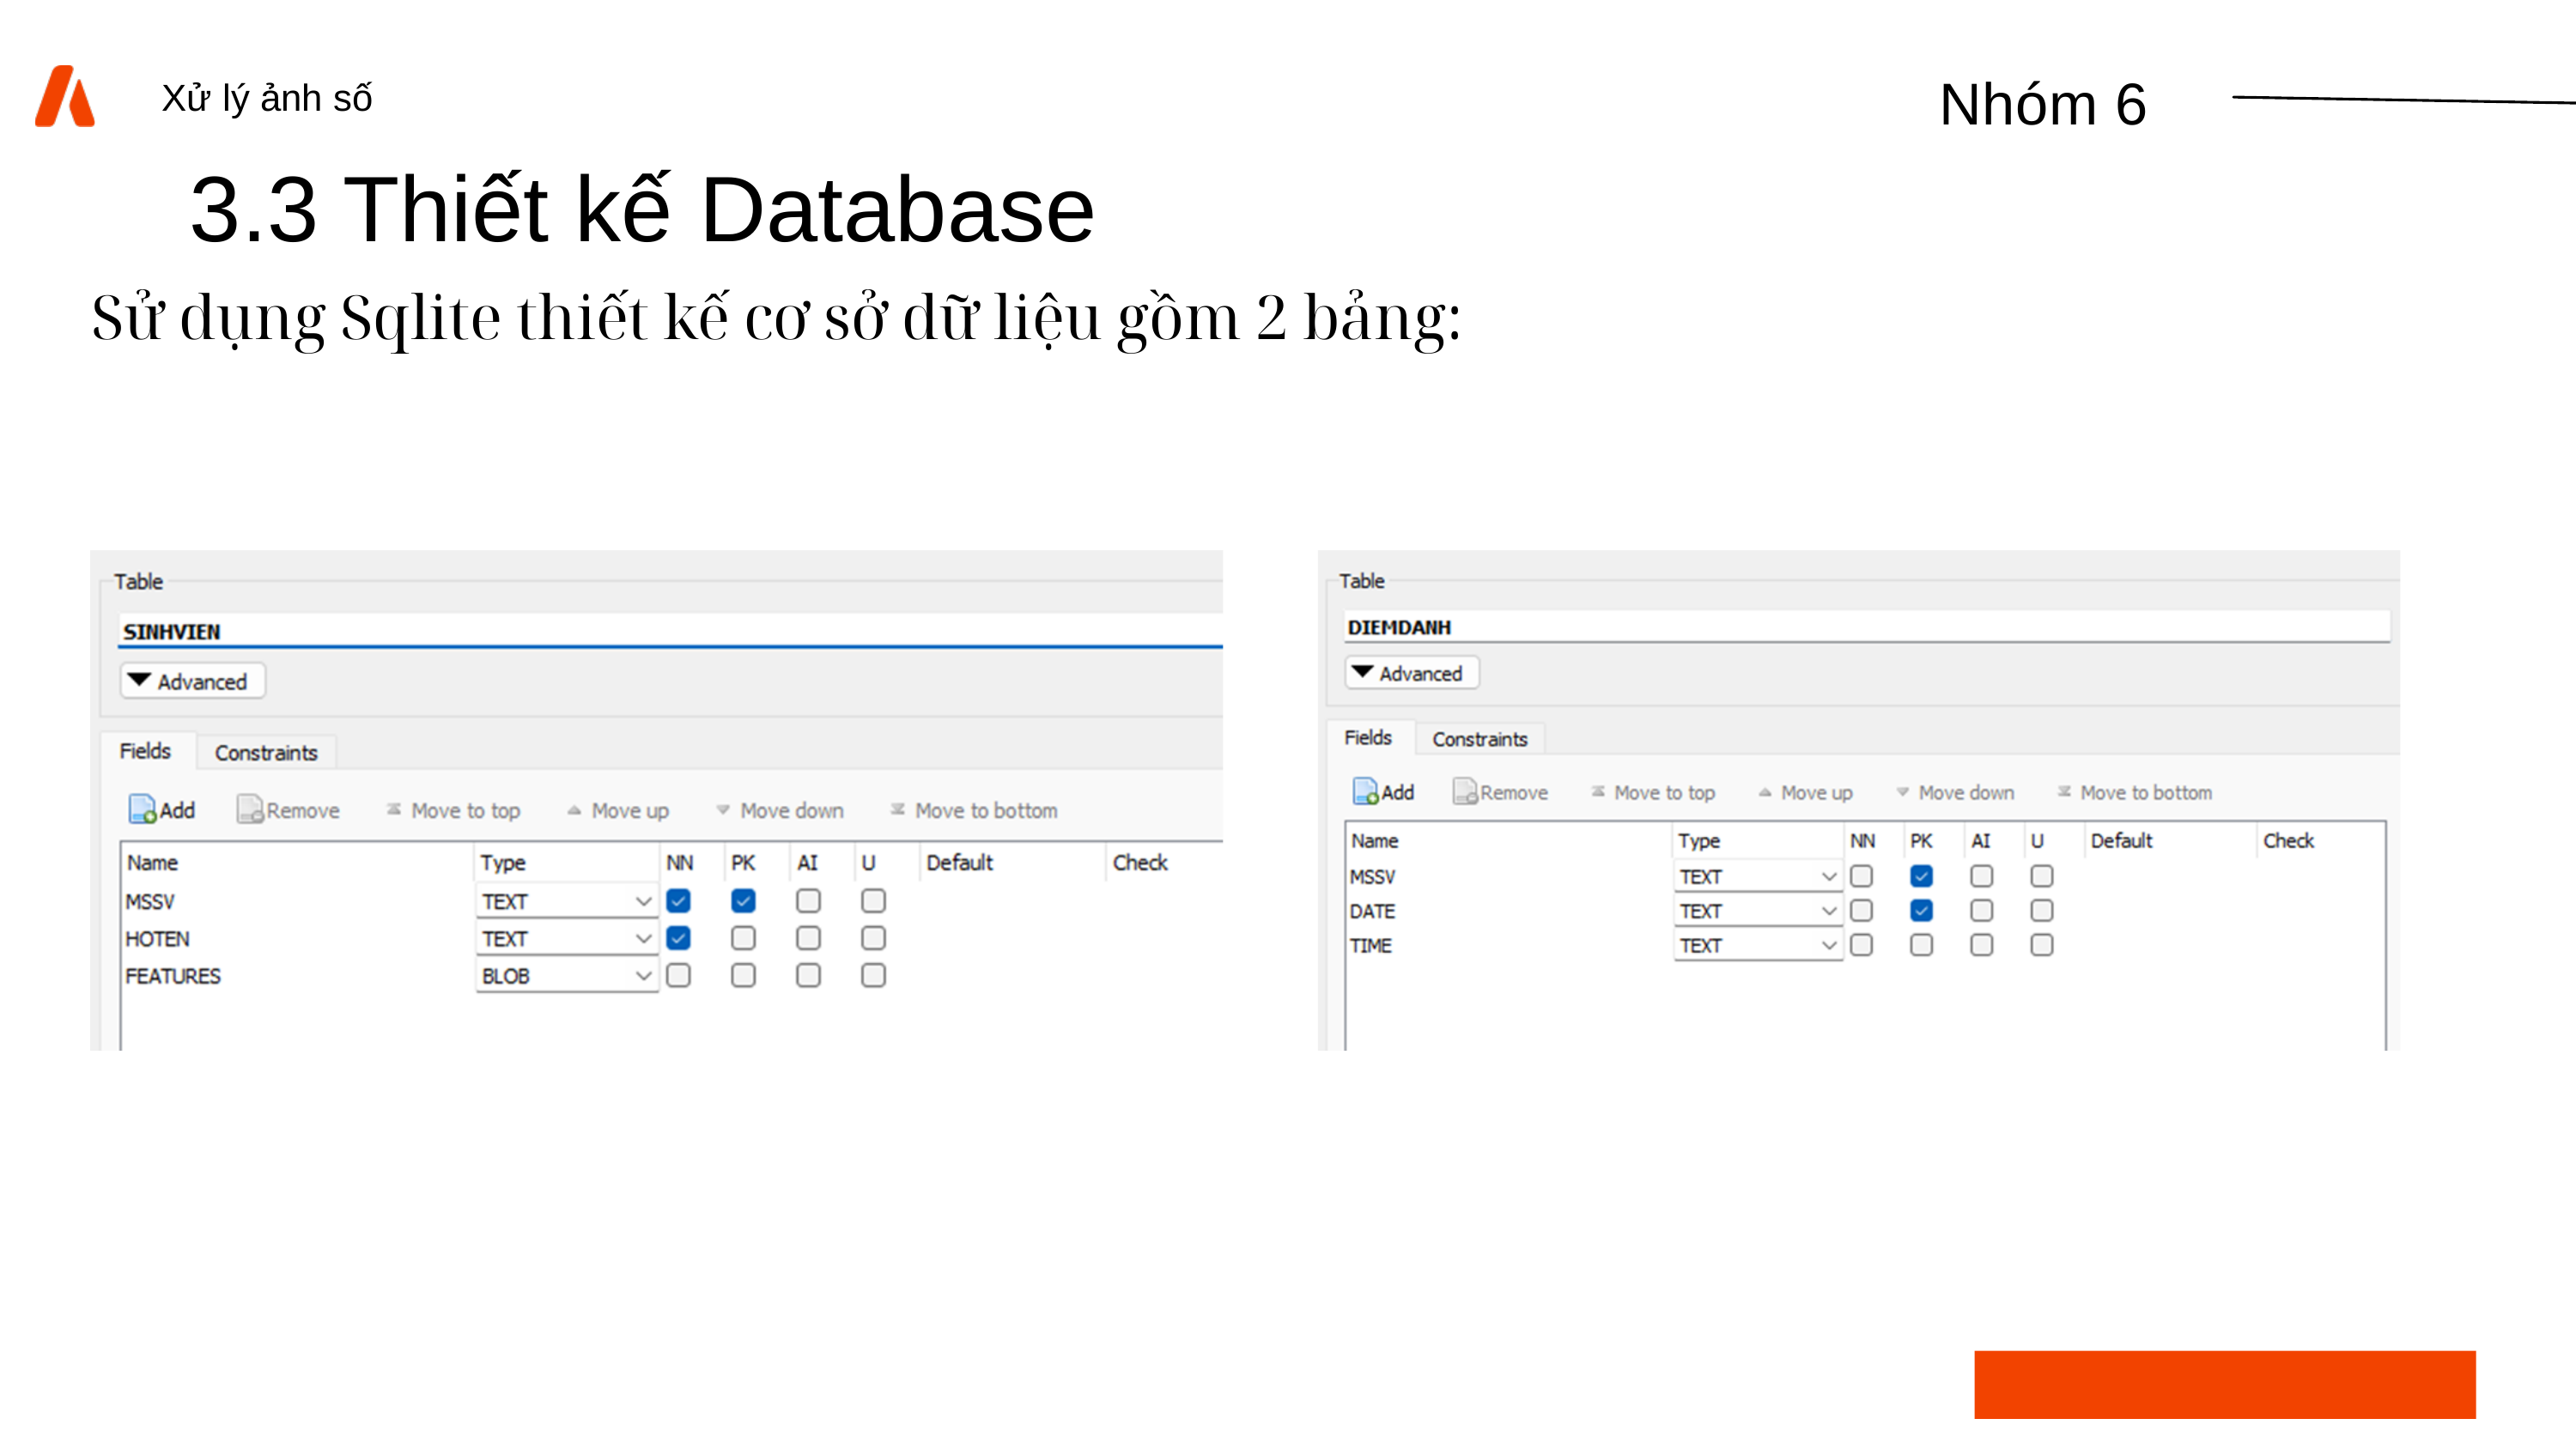

Xử lý ảnh số
Nhóm 6

3.3 Thiết kế Database
Sử dụng Sqlite thiết kế cơ sở dữ liệu gồm 2 bảng: